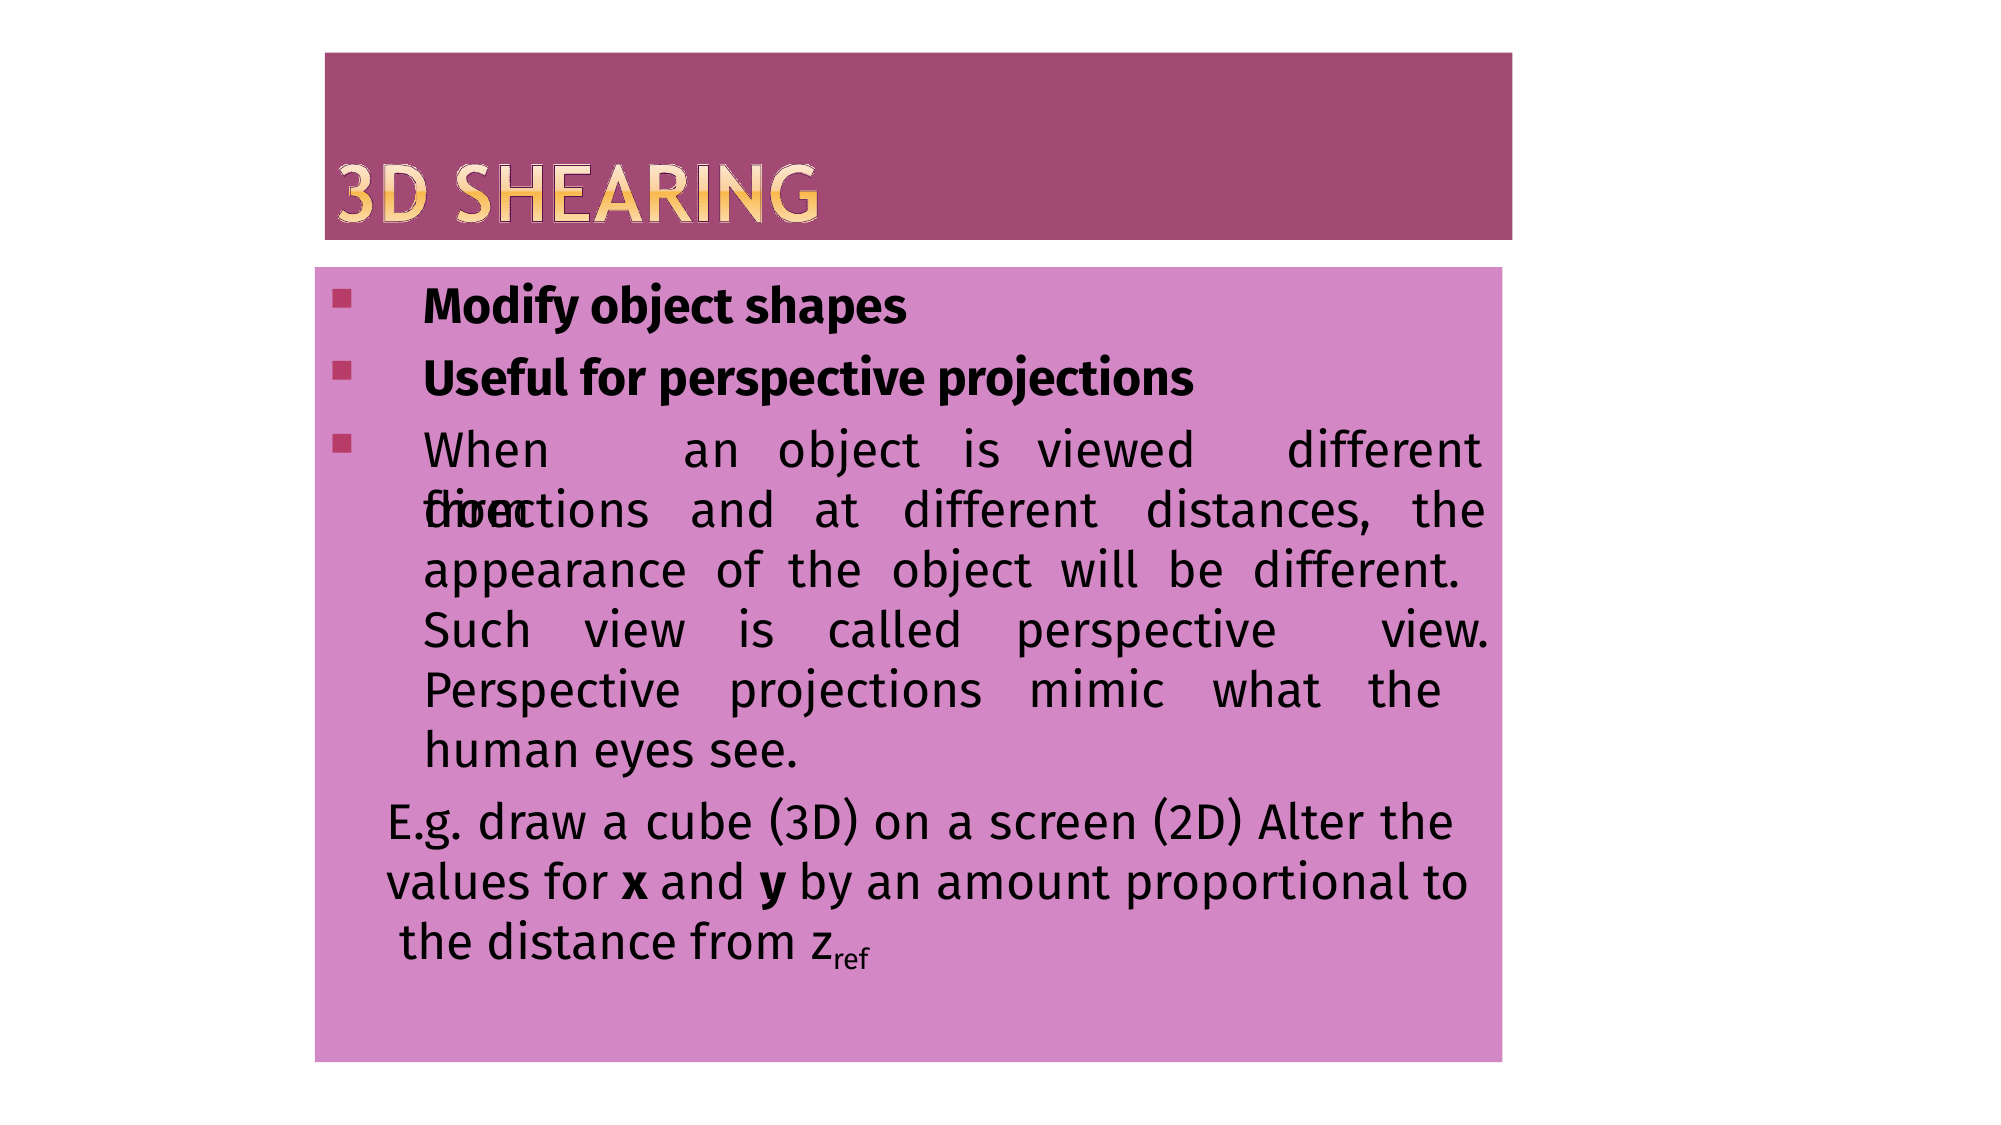

Modify object shapes
Useful for perspective projections
When	an	object	is	viewed	from

different
directions	and	at	different	distances,
the
appearance of the object will be different.  Such view is called perspective  view. Perspective projections mimic what the  human eyes see.
E.g. draw a cube (3D) on a screen (2D) Alter the  values for x and y by an amount proportional to  the distance from zref